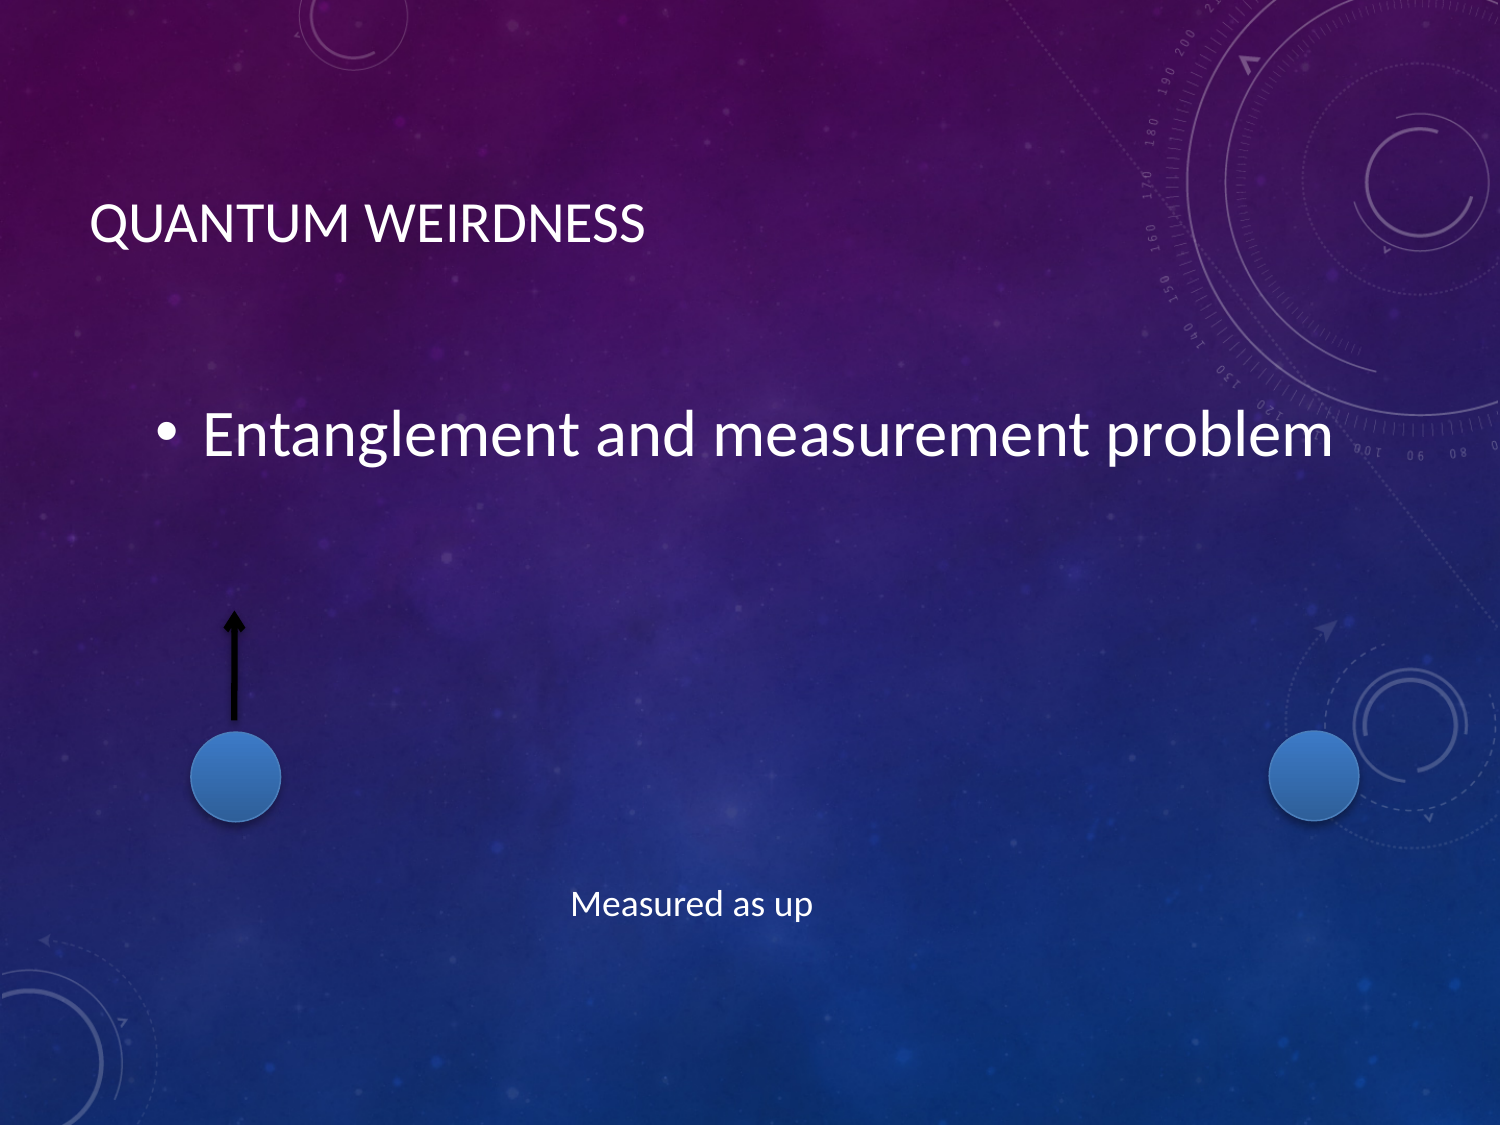

Quantum Weirdness
Entanglement and measurement problem

Measured as up